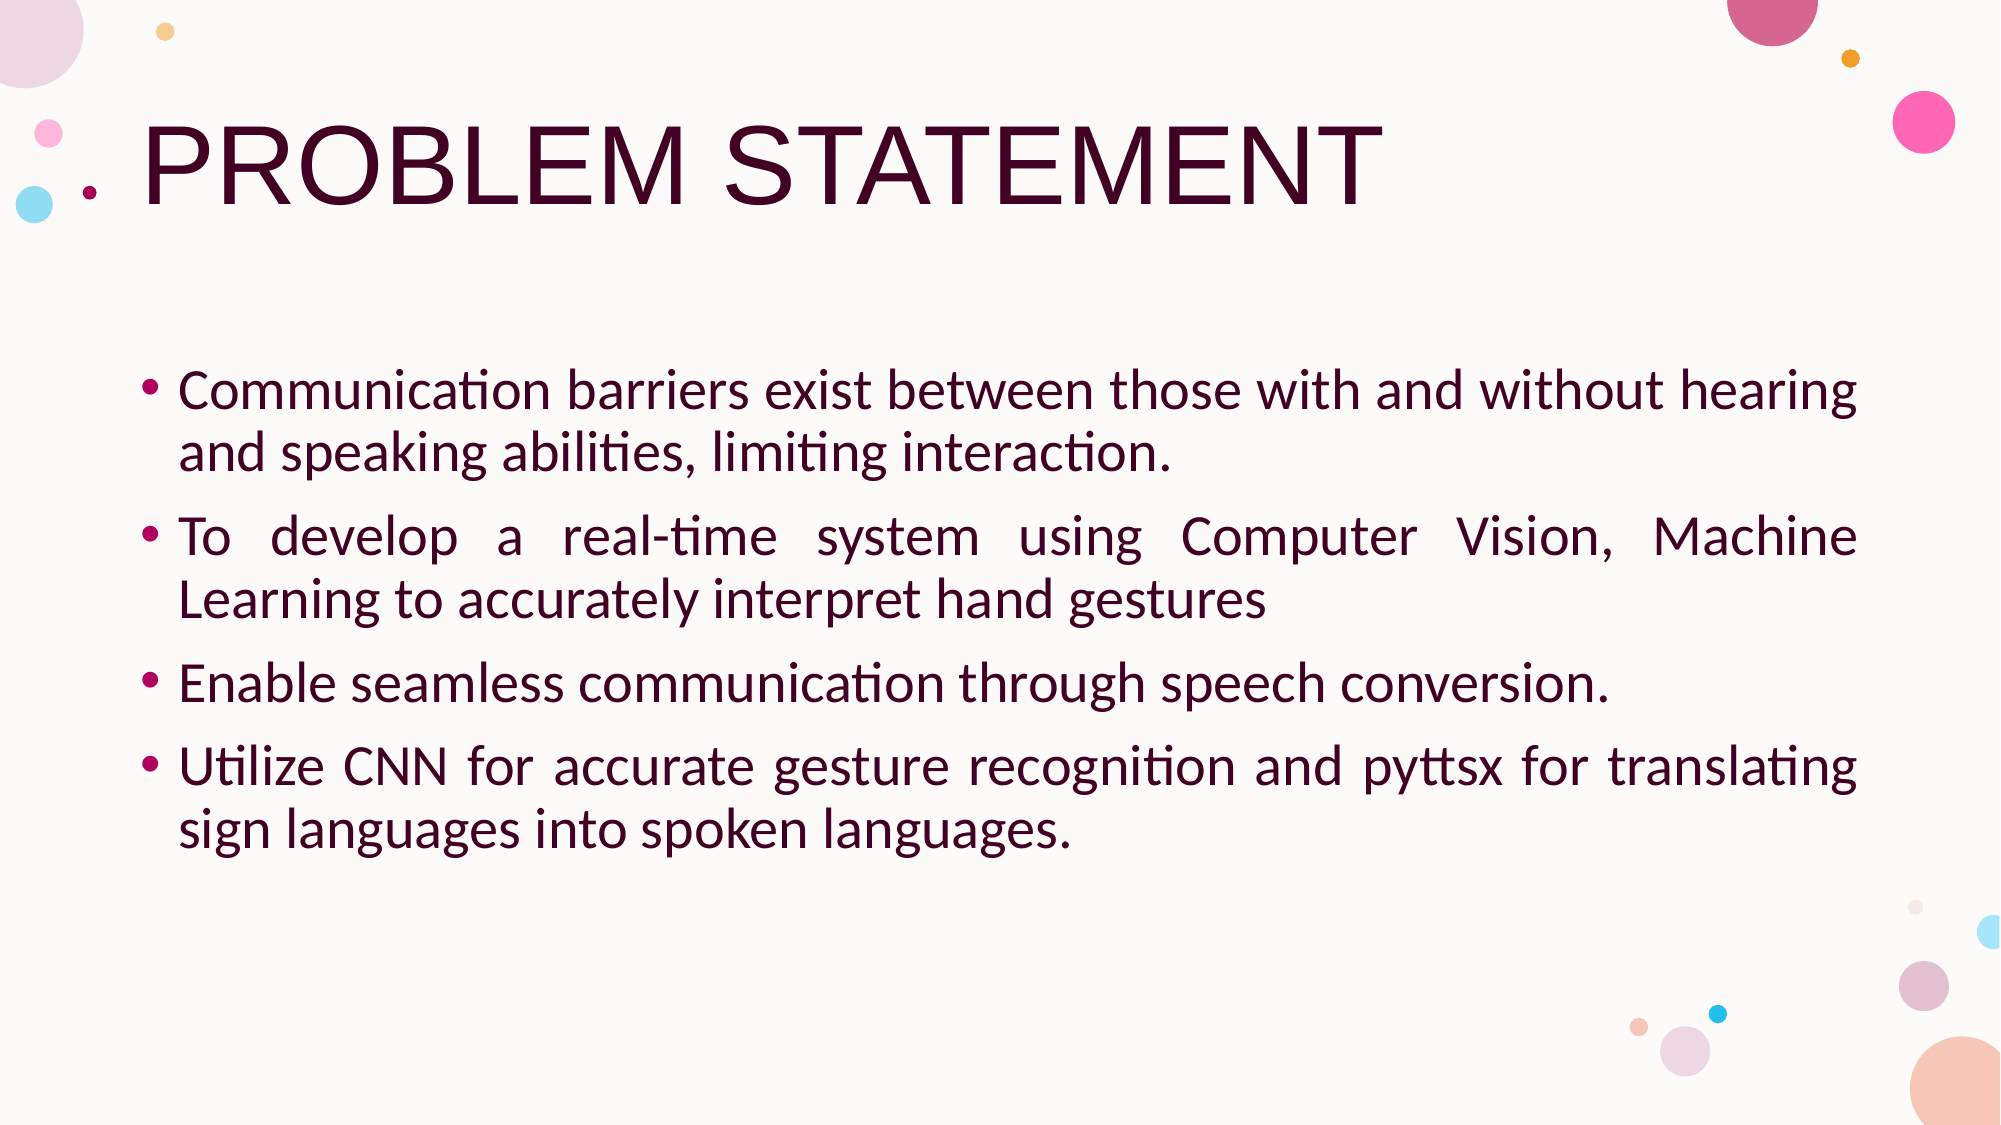

# PROBLEM STATEMENT
Communication barriers exist between those with and without hearing and speaking abilities, limiting interaction.
To develop a real-time system using Computer Vision, Machine Learning to accurately interpret hand gestures
Enable seamless communication through speech conversion.
Utilize CNN for accurate gesture recognition and pyttsx for translating sign languages into spoken languages.